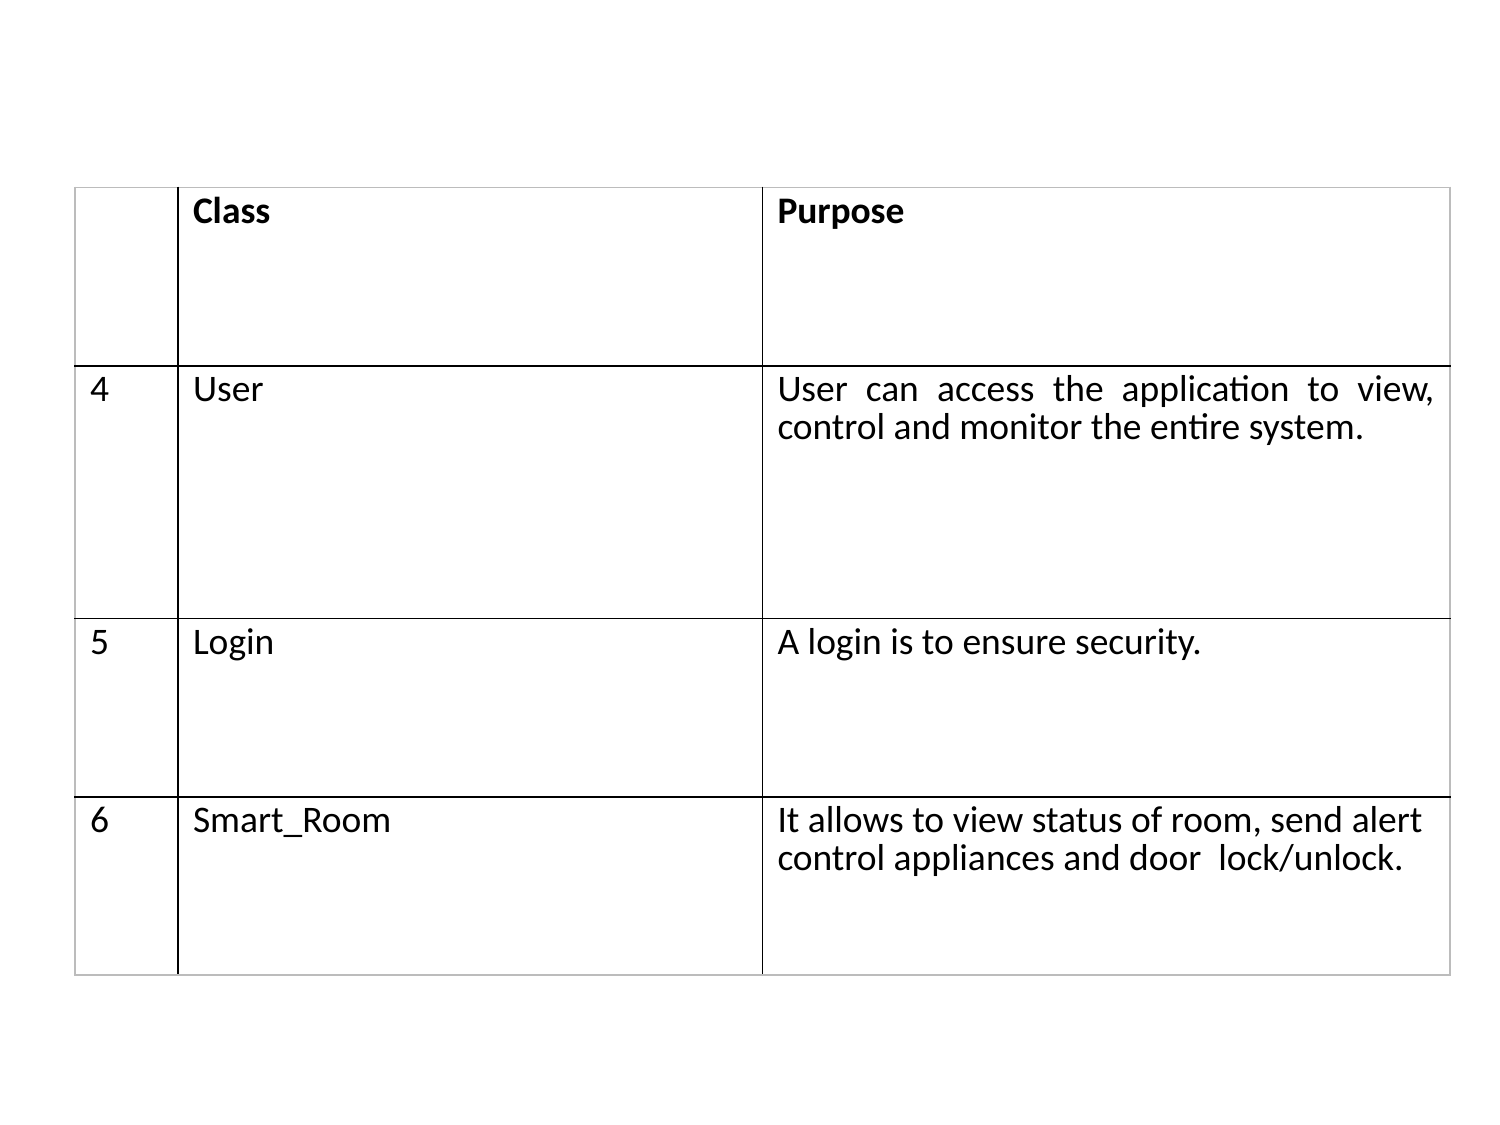

|  | Class | Purpose |
| --- | --- | --- |
| 4 | User | User can access the application to view, control and monitor the entire system. |
| 5 | Login | A login is to ensure security. |
| 6 | Smart\_Room | It allows to view status of room, send alert control appliances and door lock/unlock. |